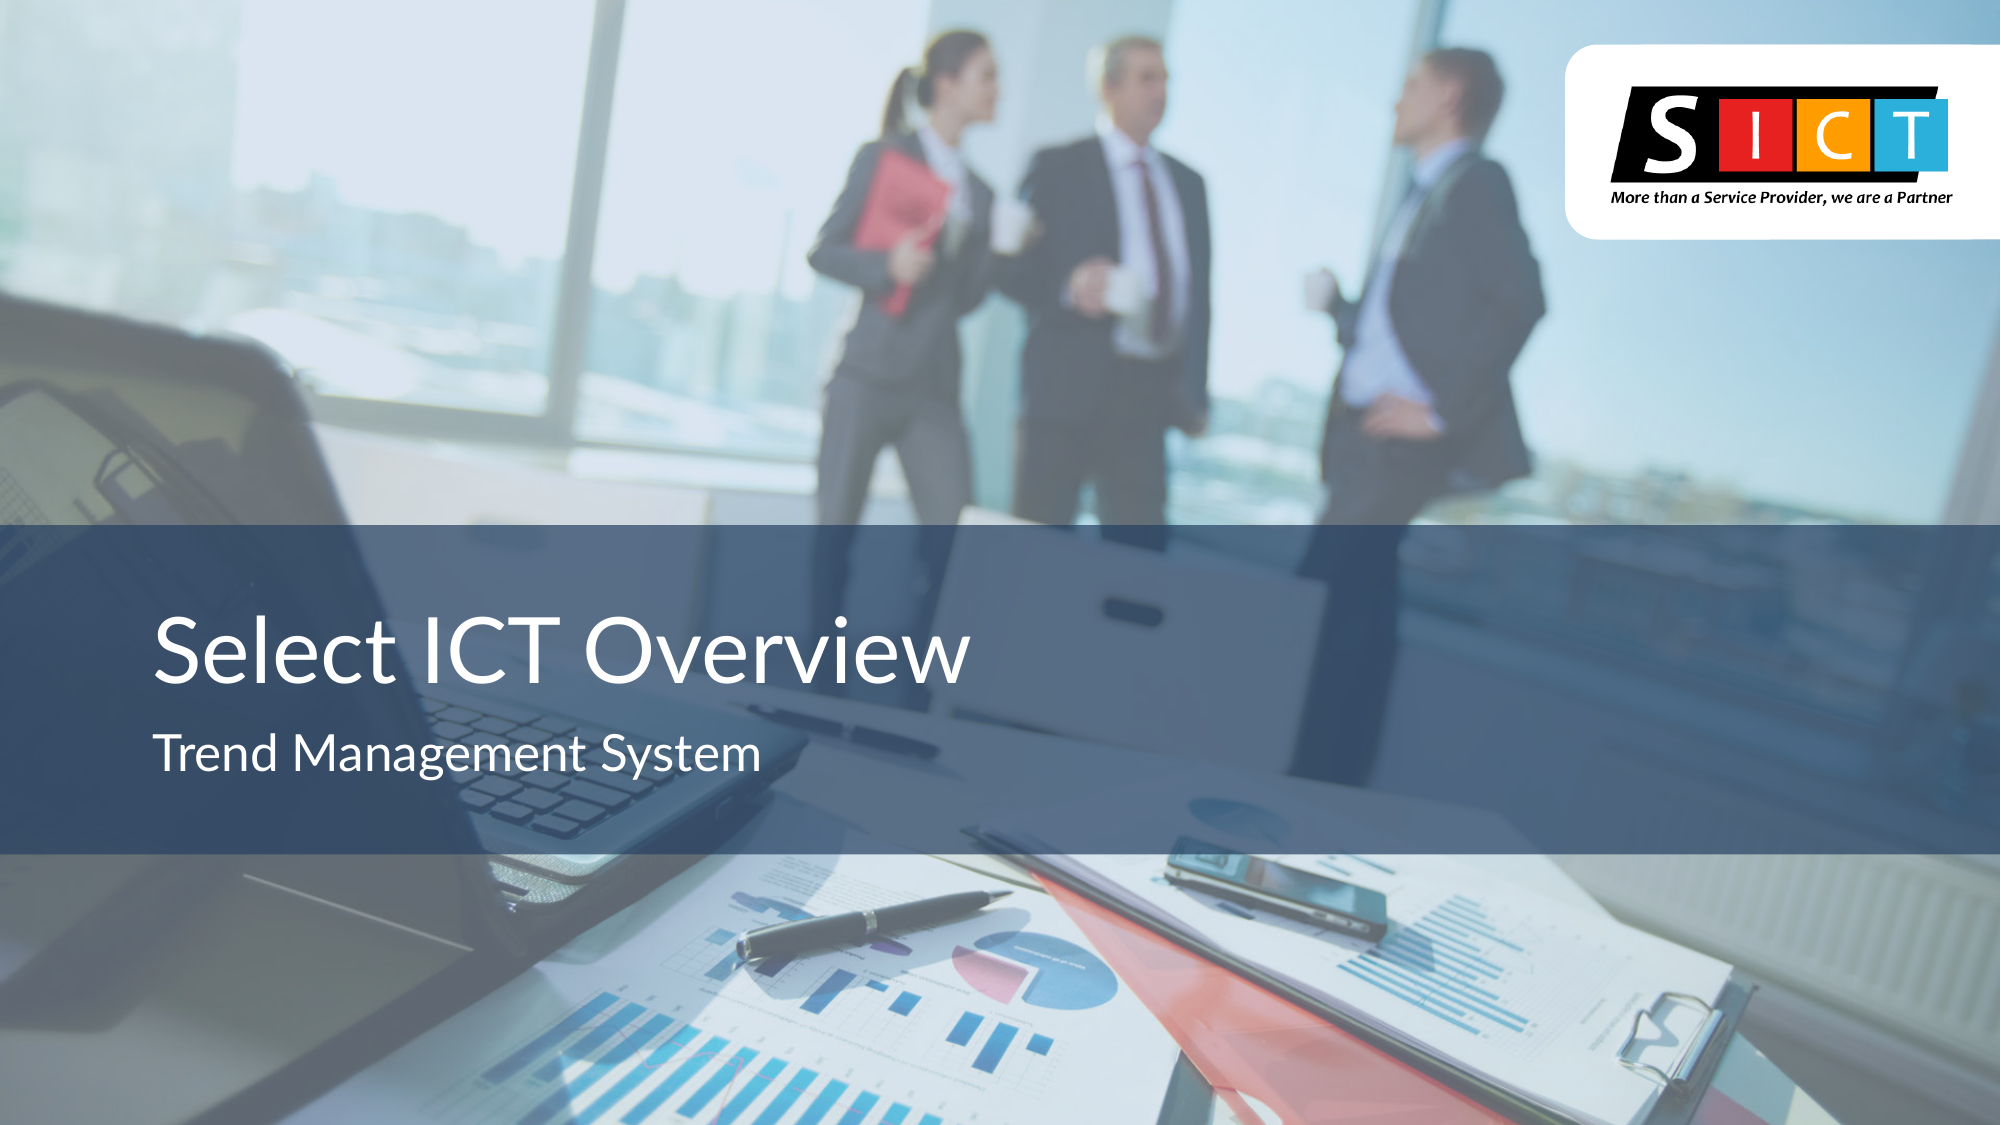

# Select ICT Overview
Trend Management System